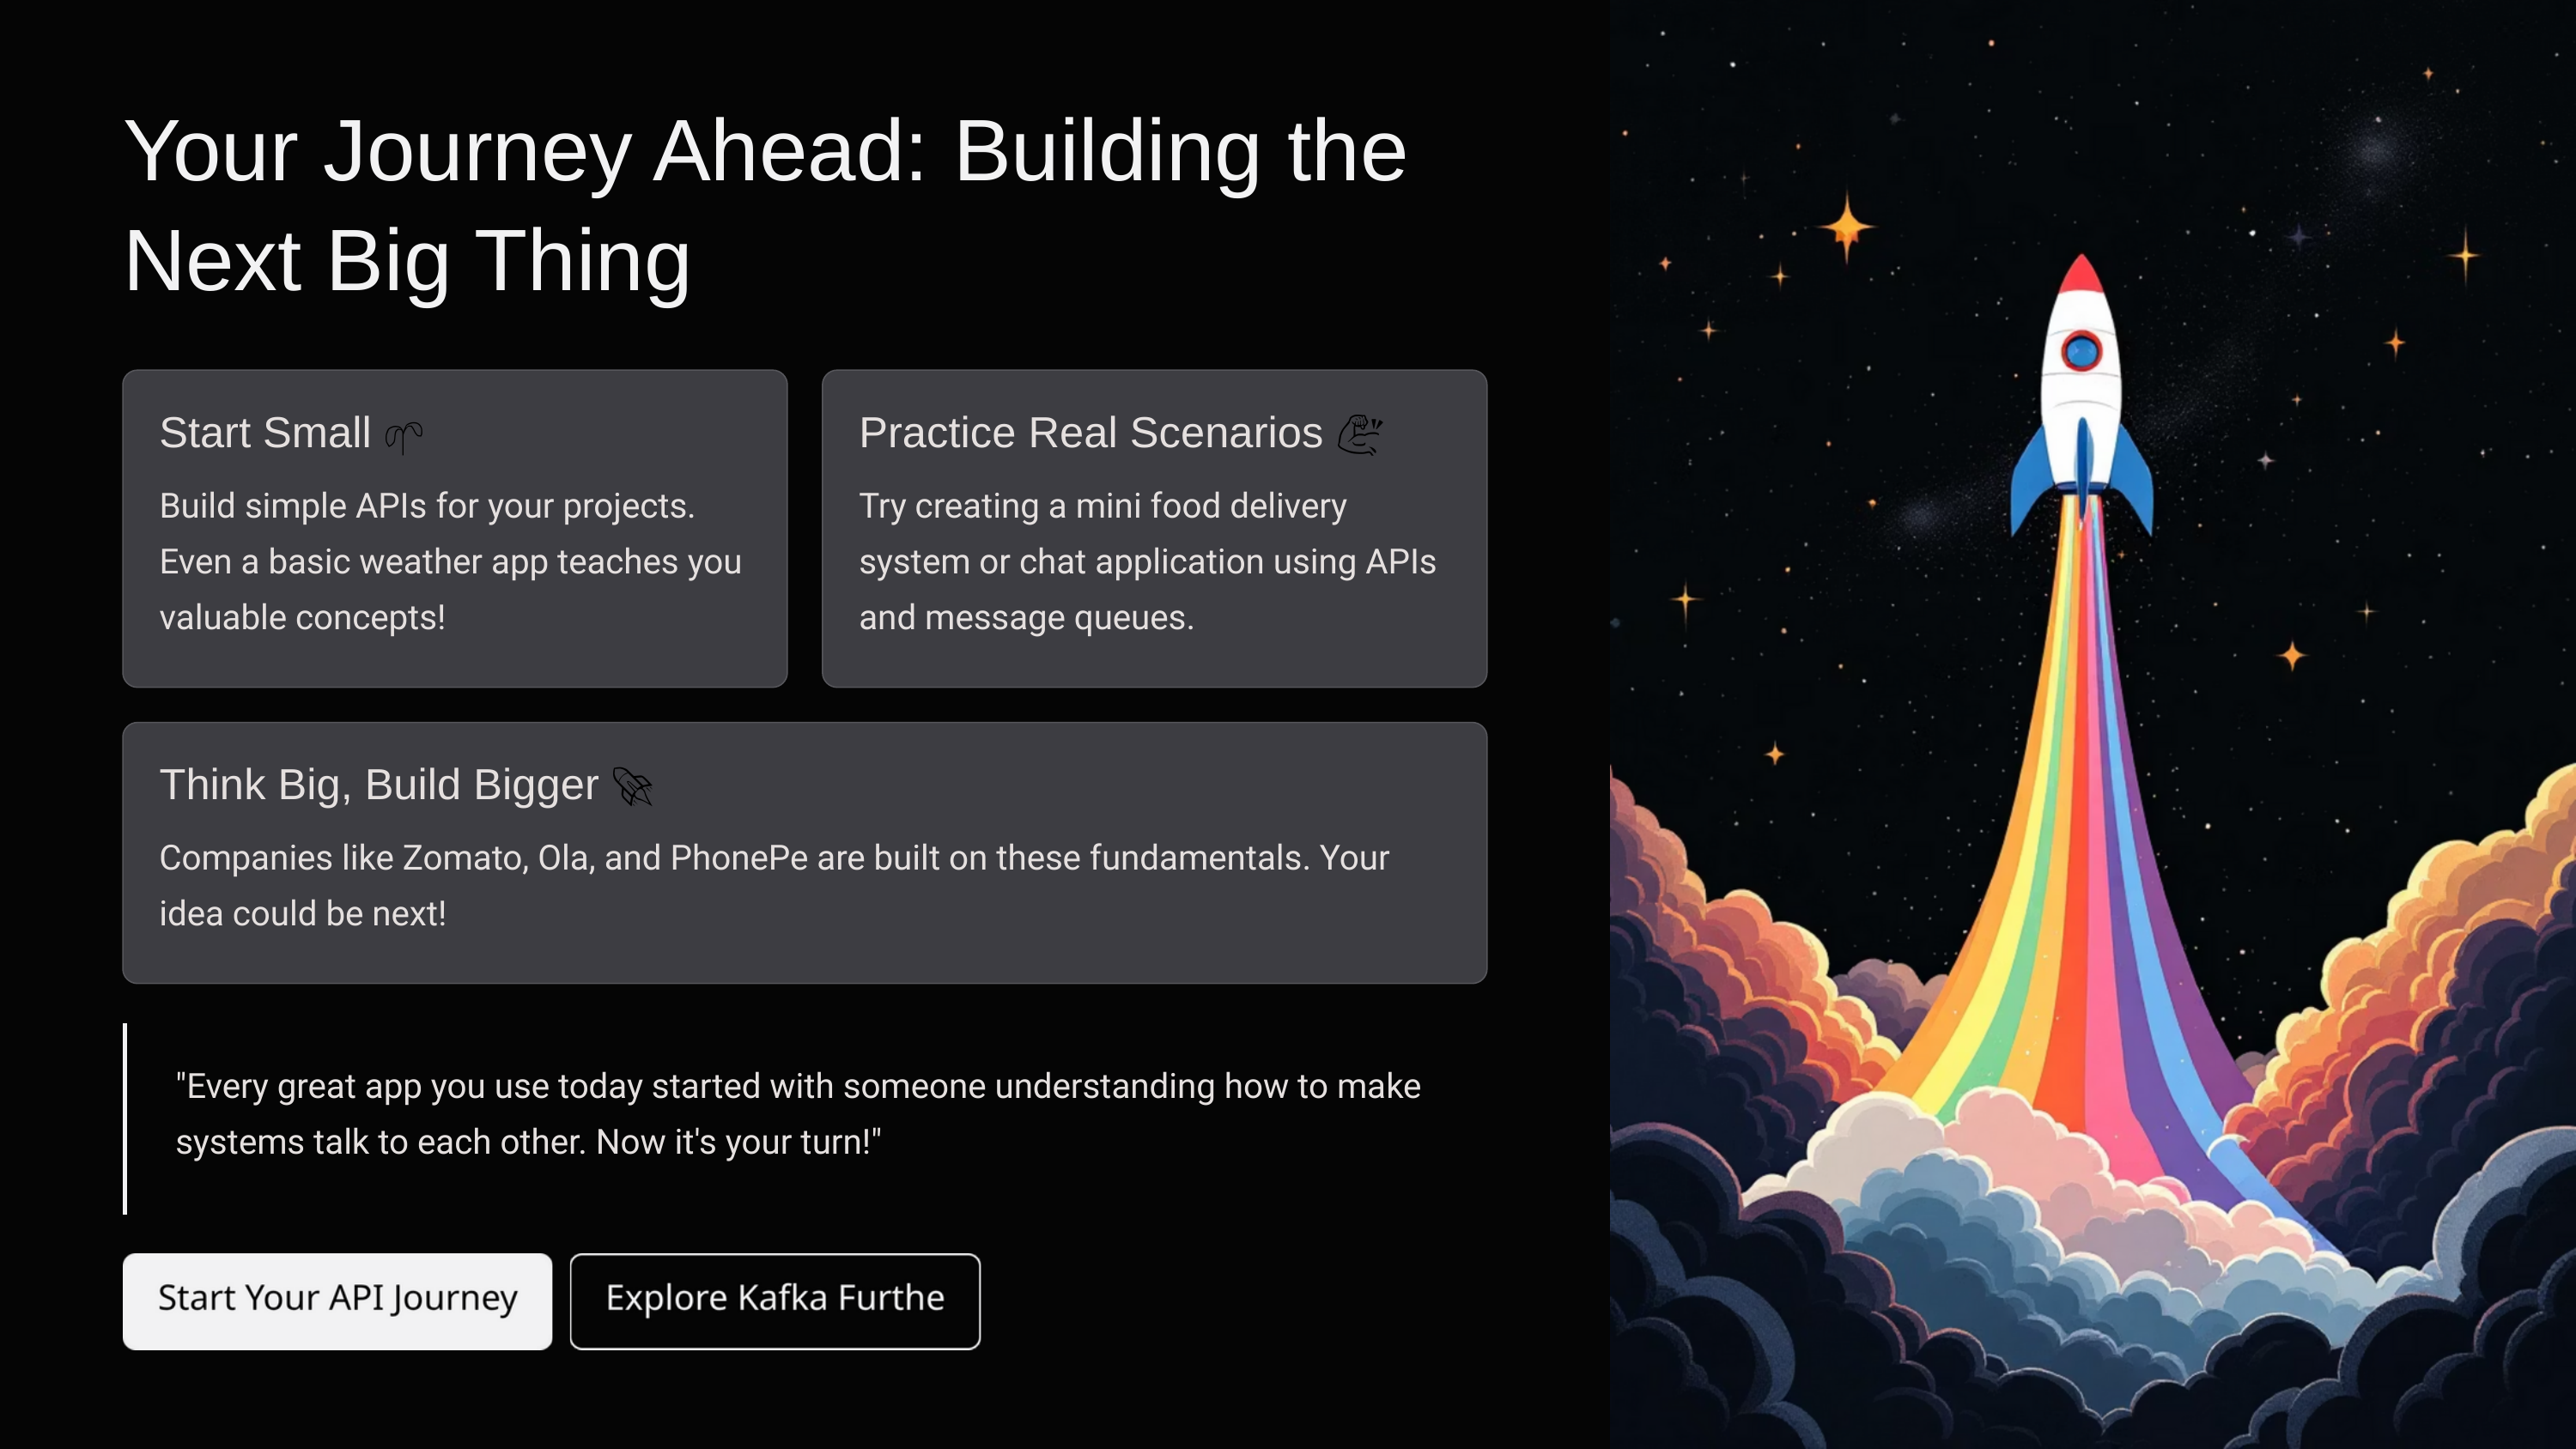

Your Journey Ahead: Building the Next Big Thing

Start Small 🌱
Practice Real Scenarios 💪
Build simple APIs for your projects. Even a basic weather app teaches you valuable concepts!
Try creating a mini food delivery system or chat application using APIs and message queues.

Think Big, Build Bigger 🚀
Companies like Zomato, Ola, and PhonePe are built on these fundamentals. Your idea could be next!

"Every great app you use today started with someone understanding how to make systems talk to each other. Now it's your turn!"